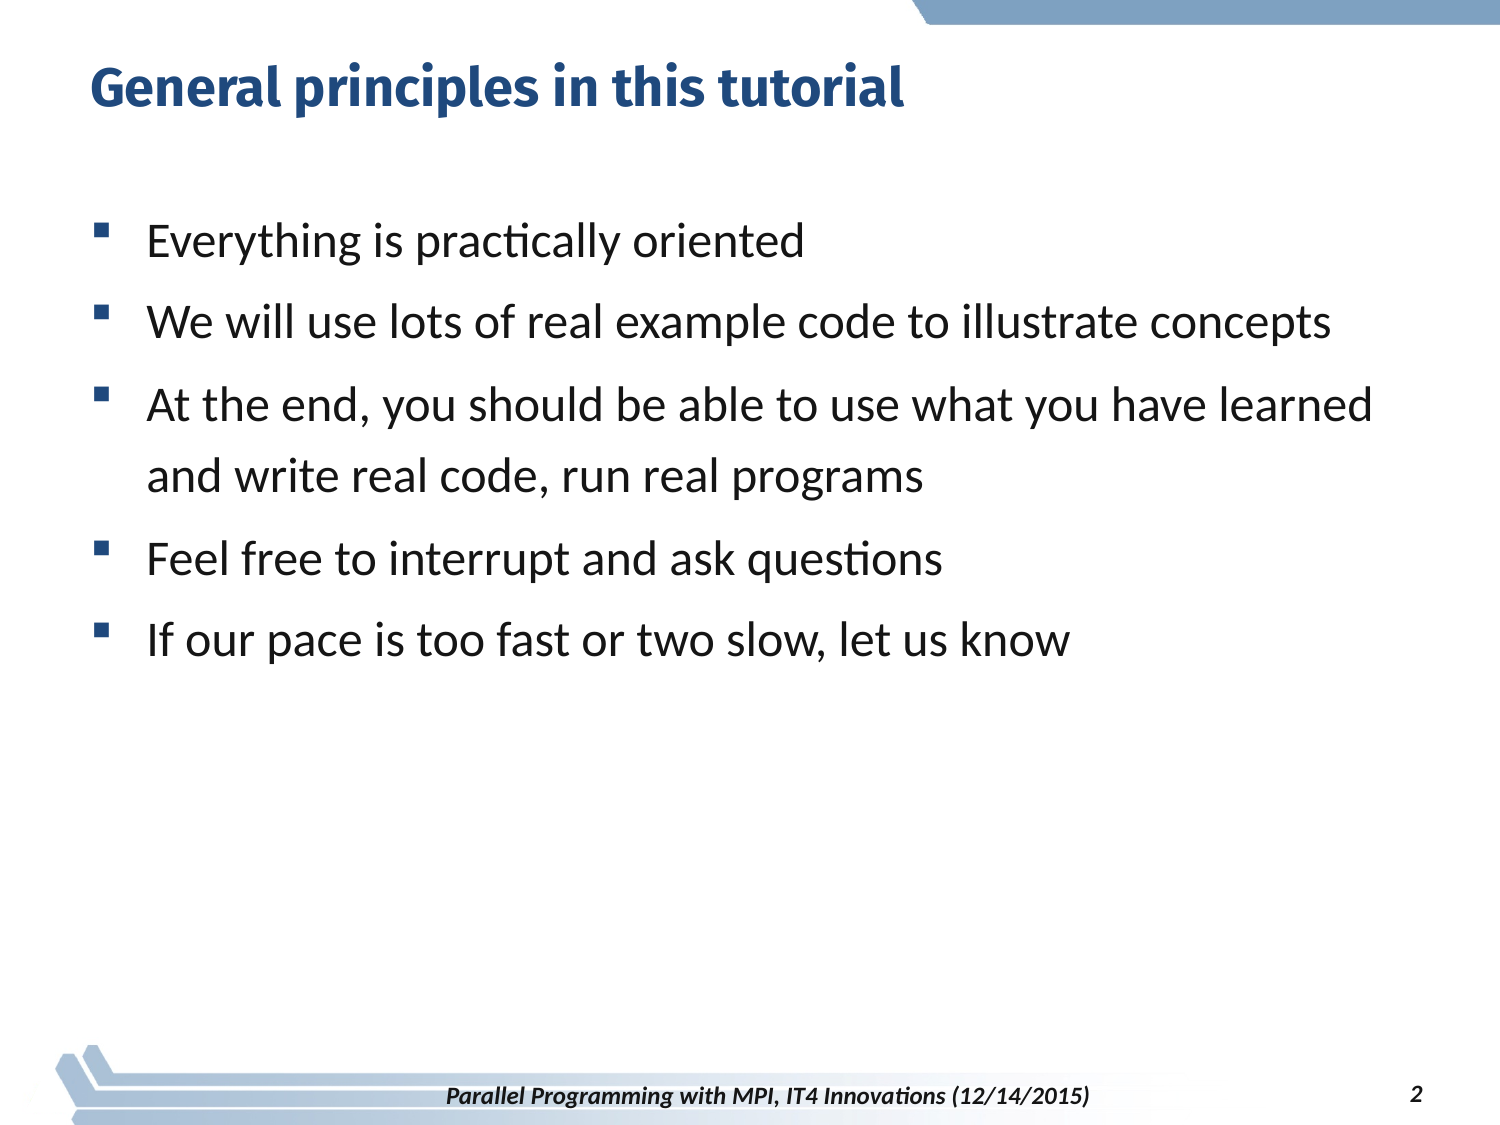

# General principles in this tutorial
Everything is practically oriented
We will use lots of real example code to illustrate concepts
At the end, you should be able to use what you have learned and write real code, run real programs
Feel free to interrupt and ask questions
If our pace is too fast or two slow, let us know
2
Parallel Programming with MPI, IT4 Innovations (12/14/2015)